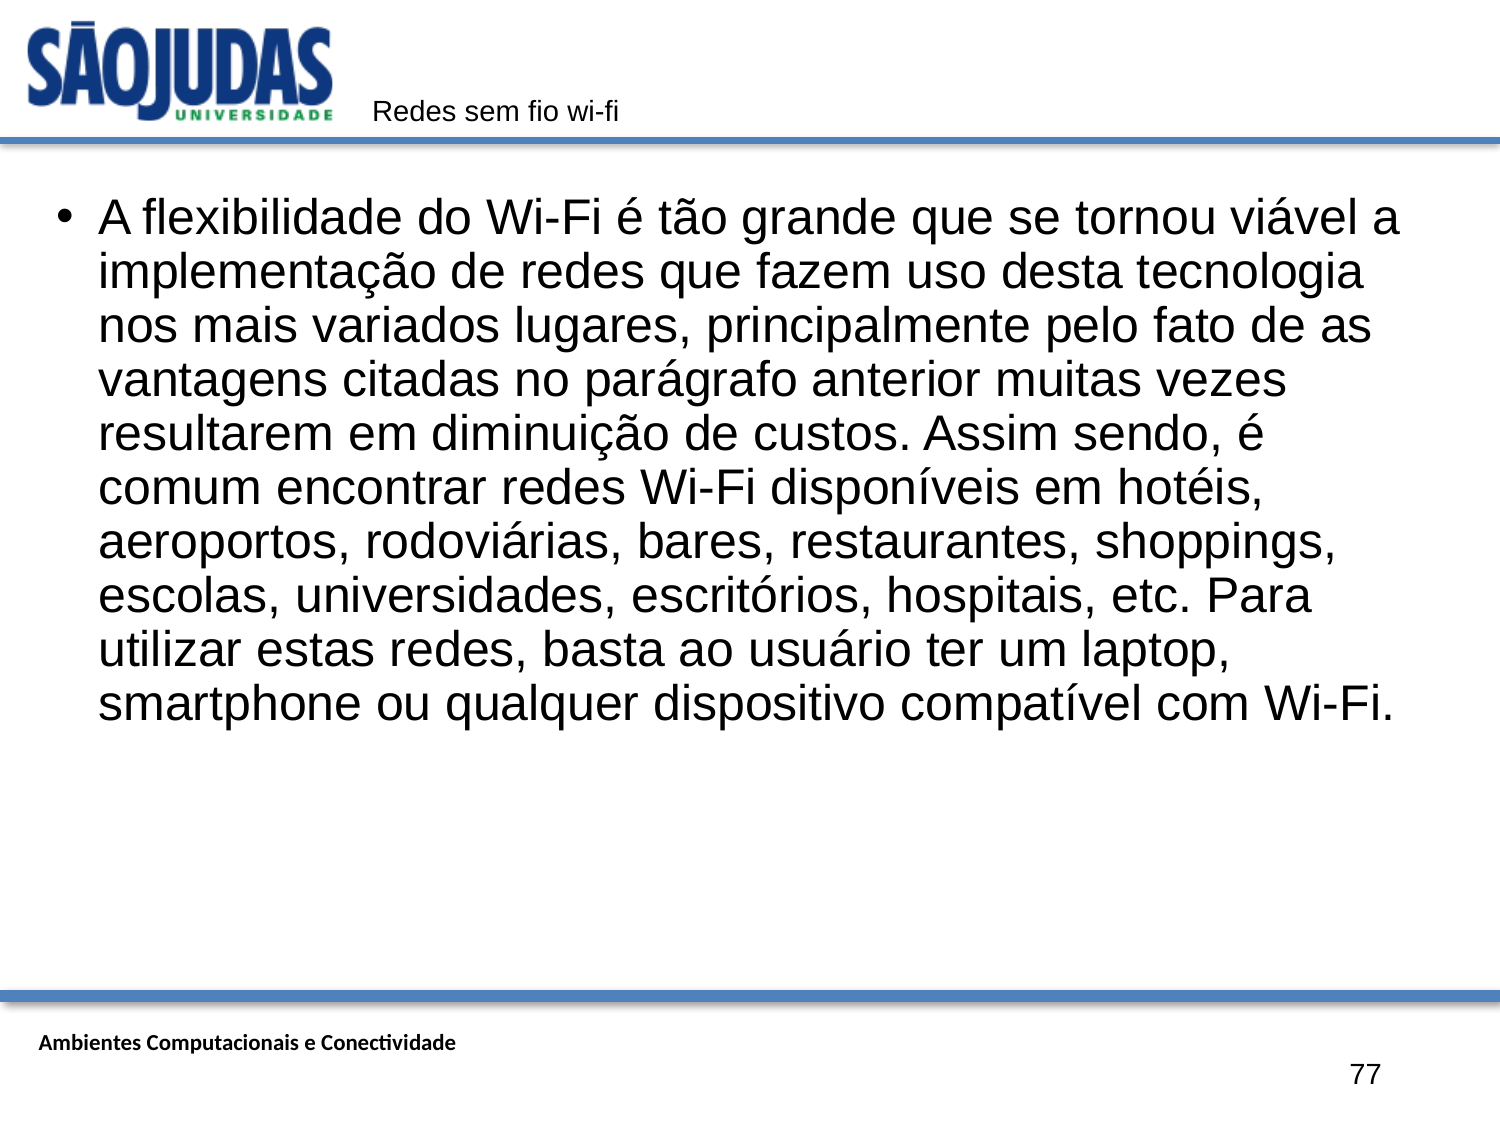

# Redes sem fio wi-fi
A flexibilidade do Wi-Fi é tão grande que se tornou viável a implementação de redes que fazem uso desta tecnologia nos mais variados lugares, principalmente pelo fato de as vantagens citadas no parágrafo anterior muitas vezes resultarem em diminuição de custos. Assim sendo, é comum encontrar redes Wi-Fi disponíveis em hotéis, aeroportos, rodoviárias, bares, restaurantes, shoppings, escolas, universidades, escritórios, hospitais, etc. Para utilizar estas redes, basta ao usuário ter um laptop, smartphone ou qualquer dispositivo compatível com Wi-Fi.
77